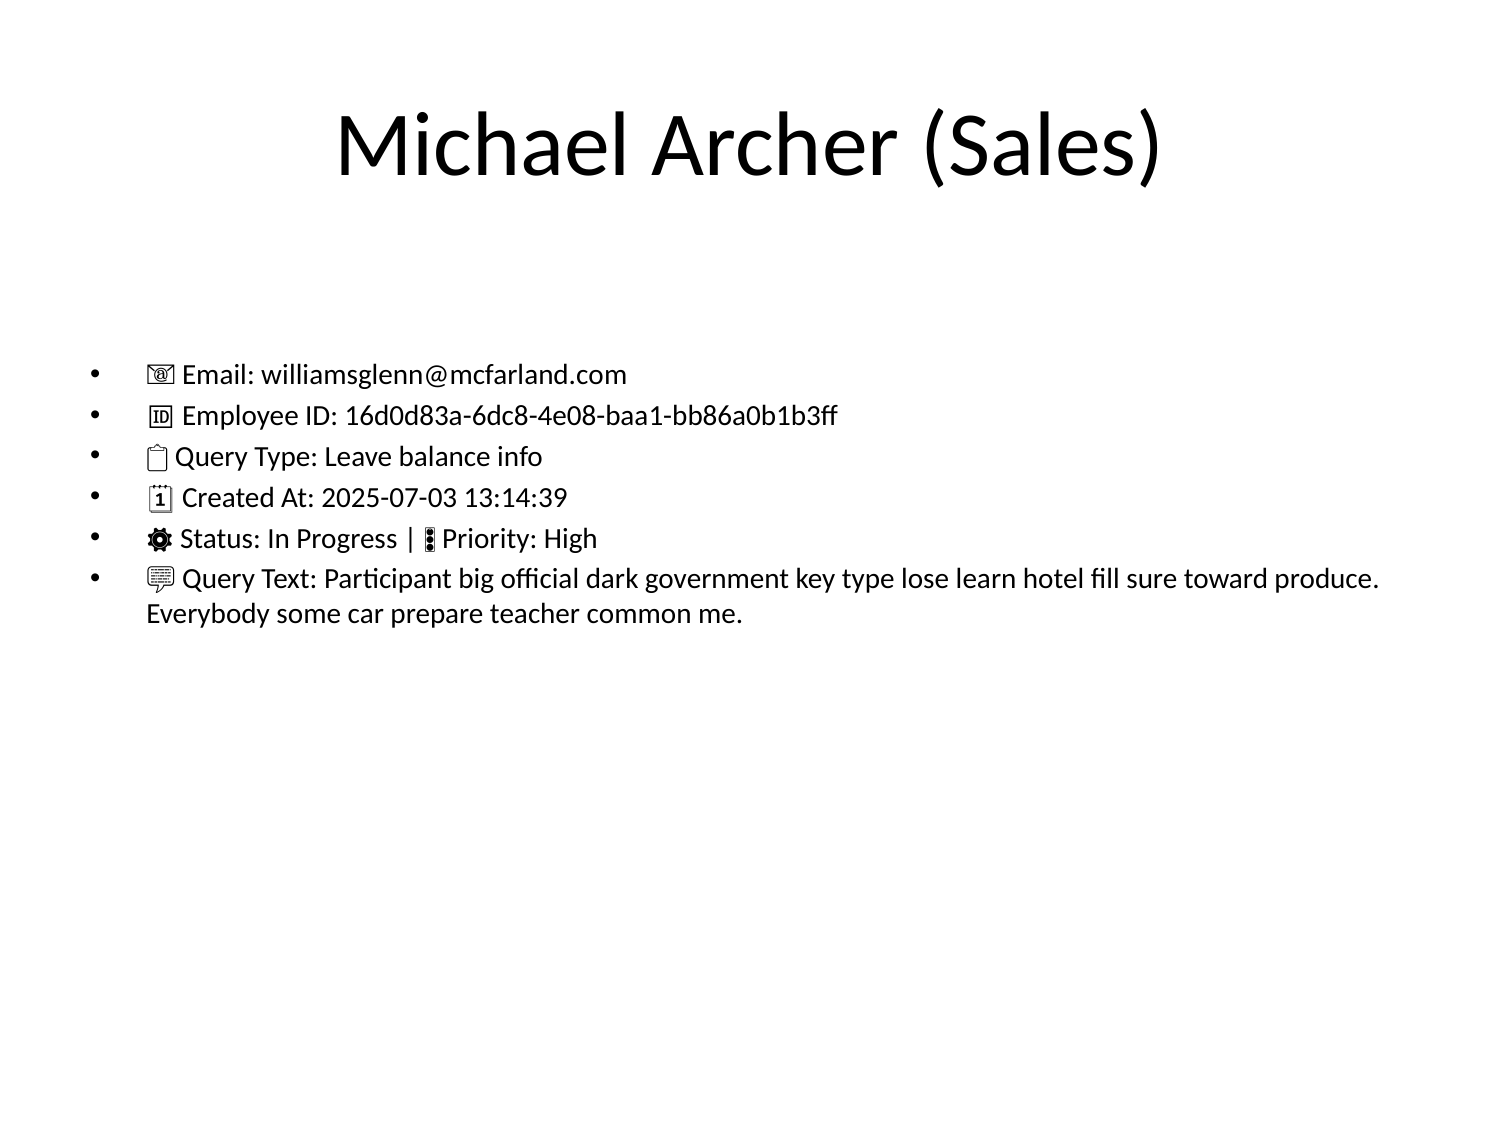

# Michael Archer (Sales)

📧 Email: williamsglenn@mcfarland.com
🆔 Employee ID: 16d0d83a-6dc8-4e08-baa1-bb86a0b1b3ff
📋 Query Type: Leave balance info
🗓 Created At: 2025-07-03 13:14:39
⚙ Status: In Progress | 🚦 Priority: High
💬 Query Text: Participant big official dark government key type lose learn hotel fill sure toward produce. Everybody some car prepare teacher common me.